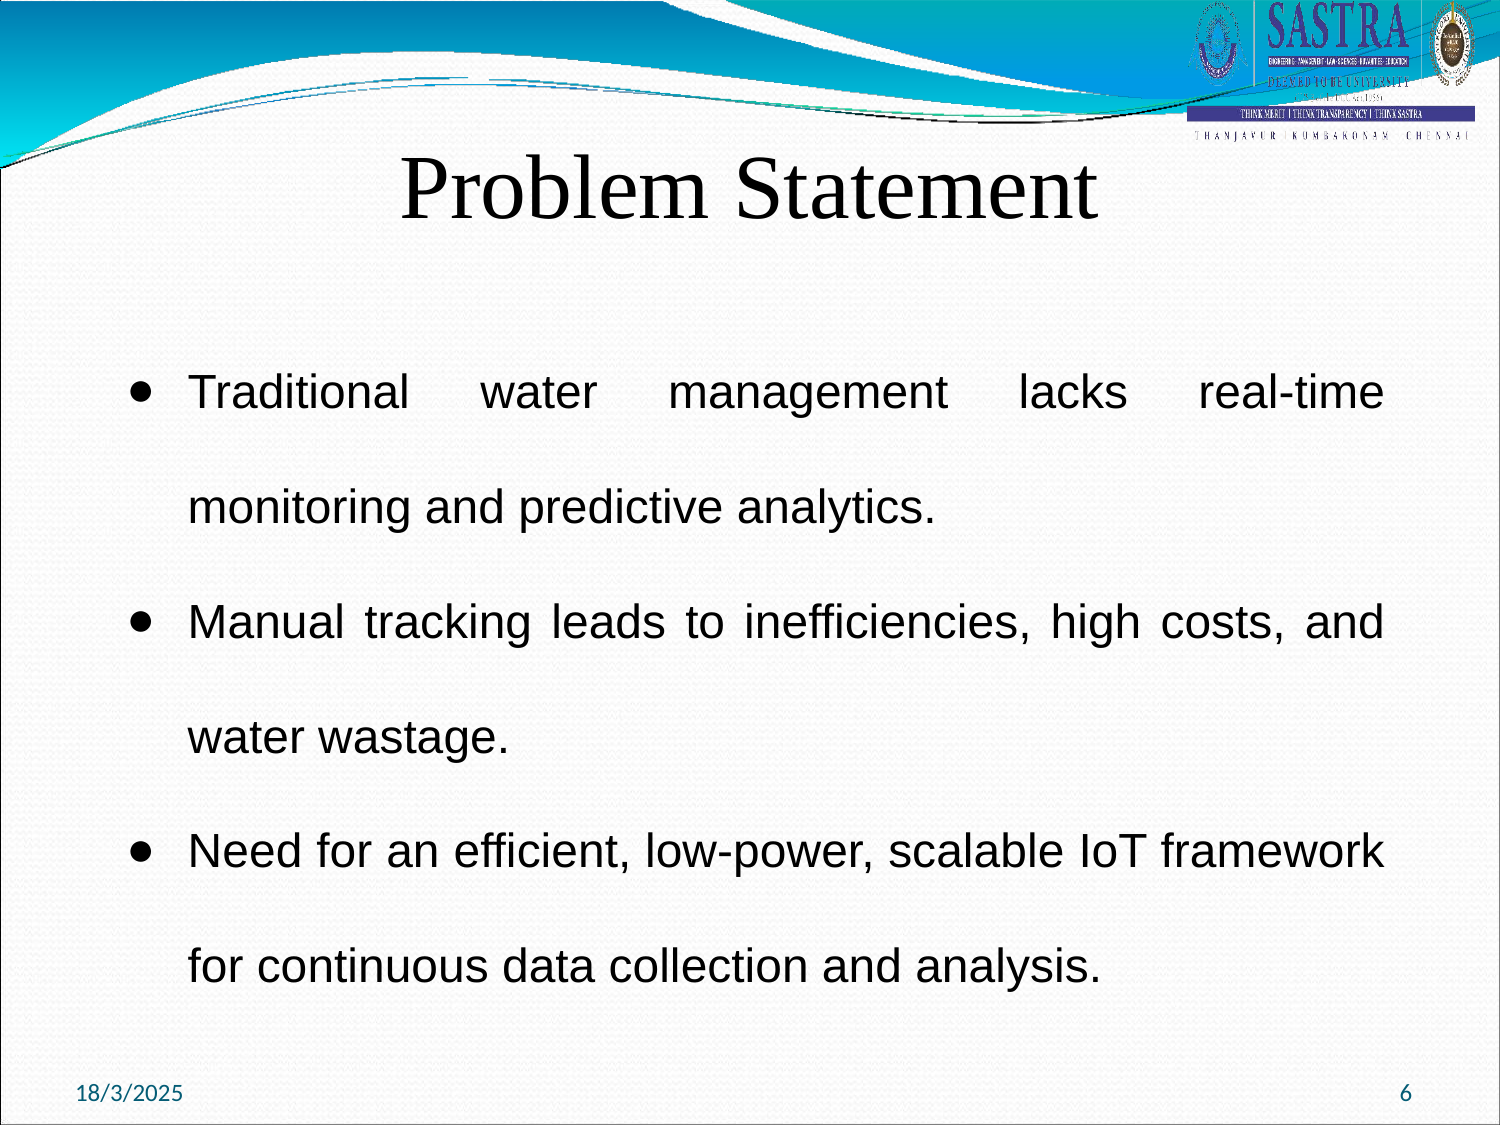

# Problem Statement
Traditional water management lacks real-time monitoring and predictive analytics.
Manual tracking leads to inefficiencies, high costs, and water wastage.
Need for an efficient, low-power, scalable IoT framework for continuous data collection and analysis.
6
18/3/2025